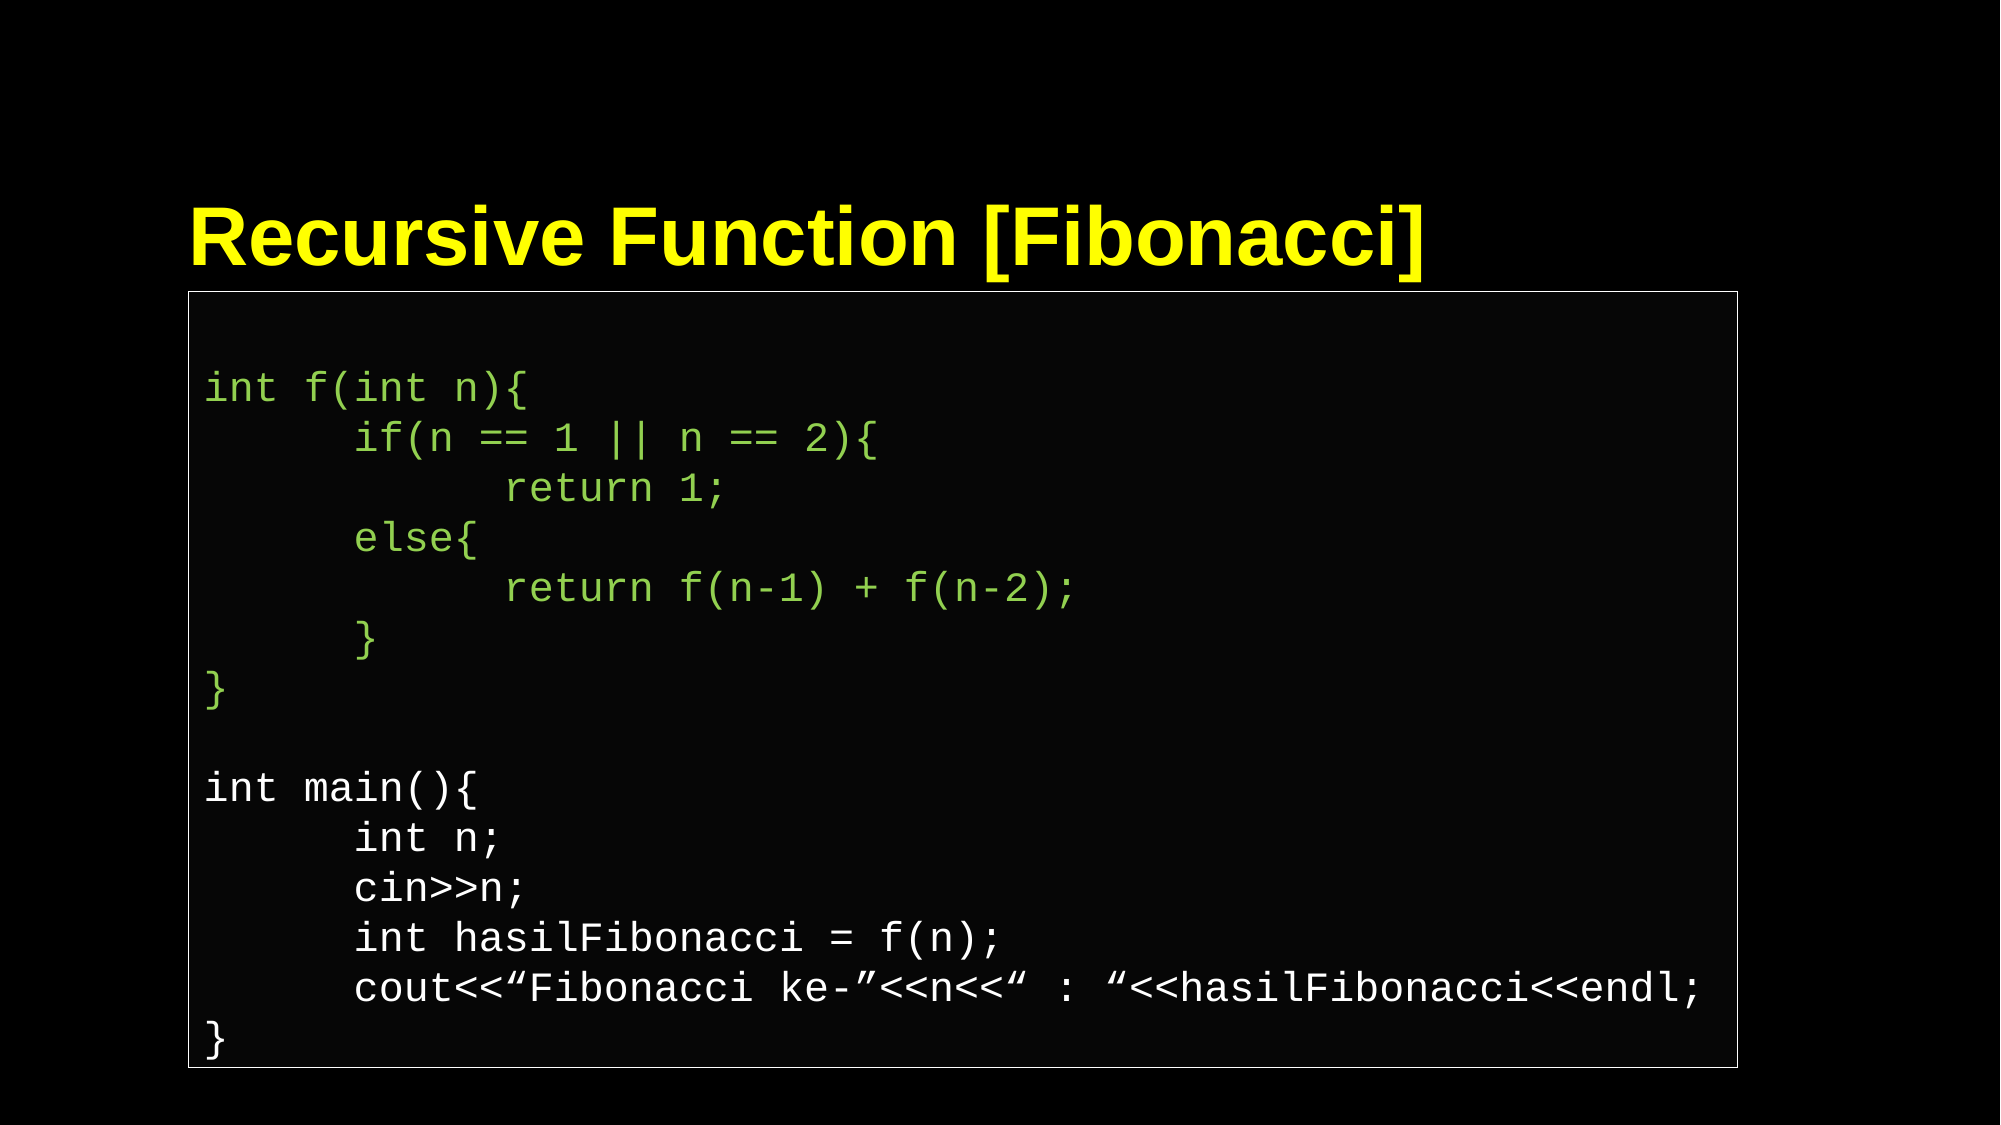

# Recursive Function [Fibonacci]
int f(int n){
	if(n == 1 || n == 2){
		return 1;
	else{
		return f(n-1) + f(n-2);
	}
}

int main(){
	int n;
	cin>>n;
	int hasilFibonacci = f(n);
	cout<<“Fibonacci ke-”<<n<<“ : “<<hasilFibonacci<<endl;
}